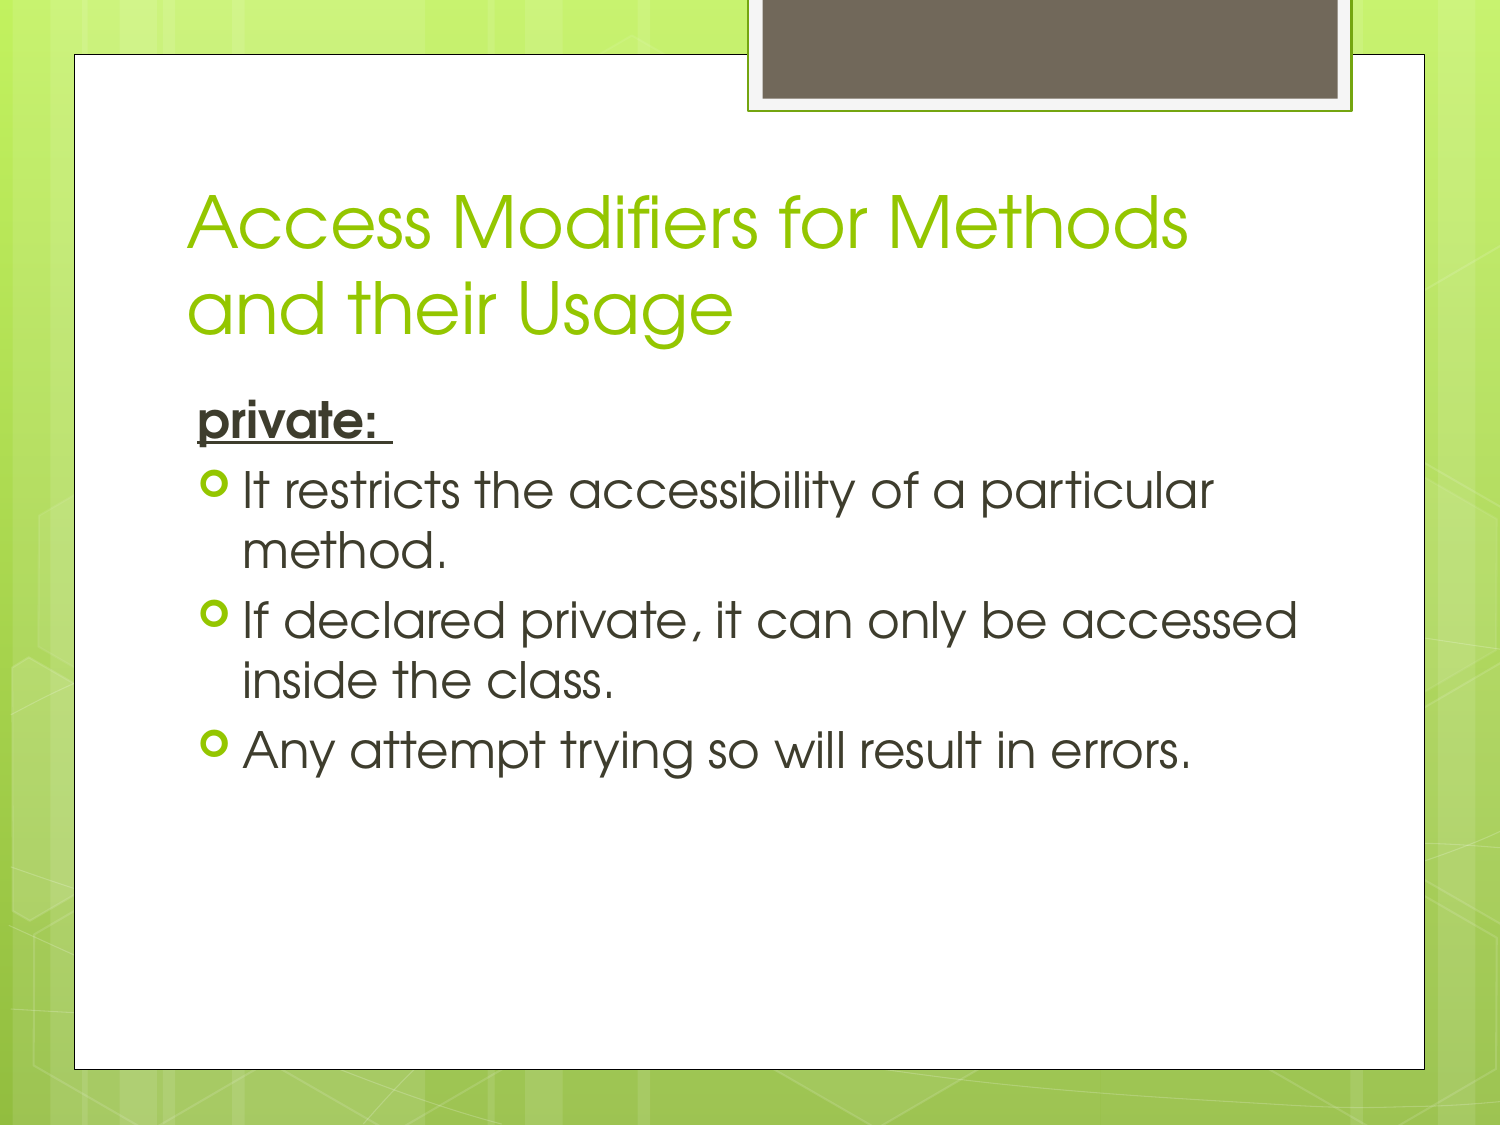

# Access Modifiers for Methods and their Usage
private:
It restricts the accessibility of a particular method.
If declared private, it can only be accessed inside the class.
Any attempt trying so will result in errors.